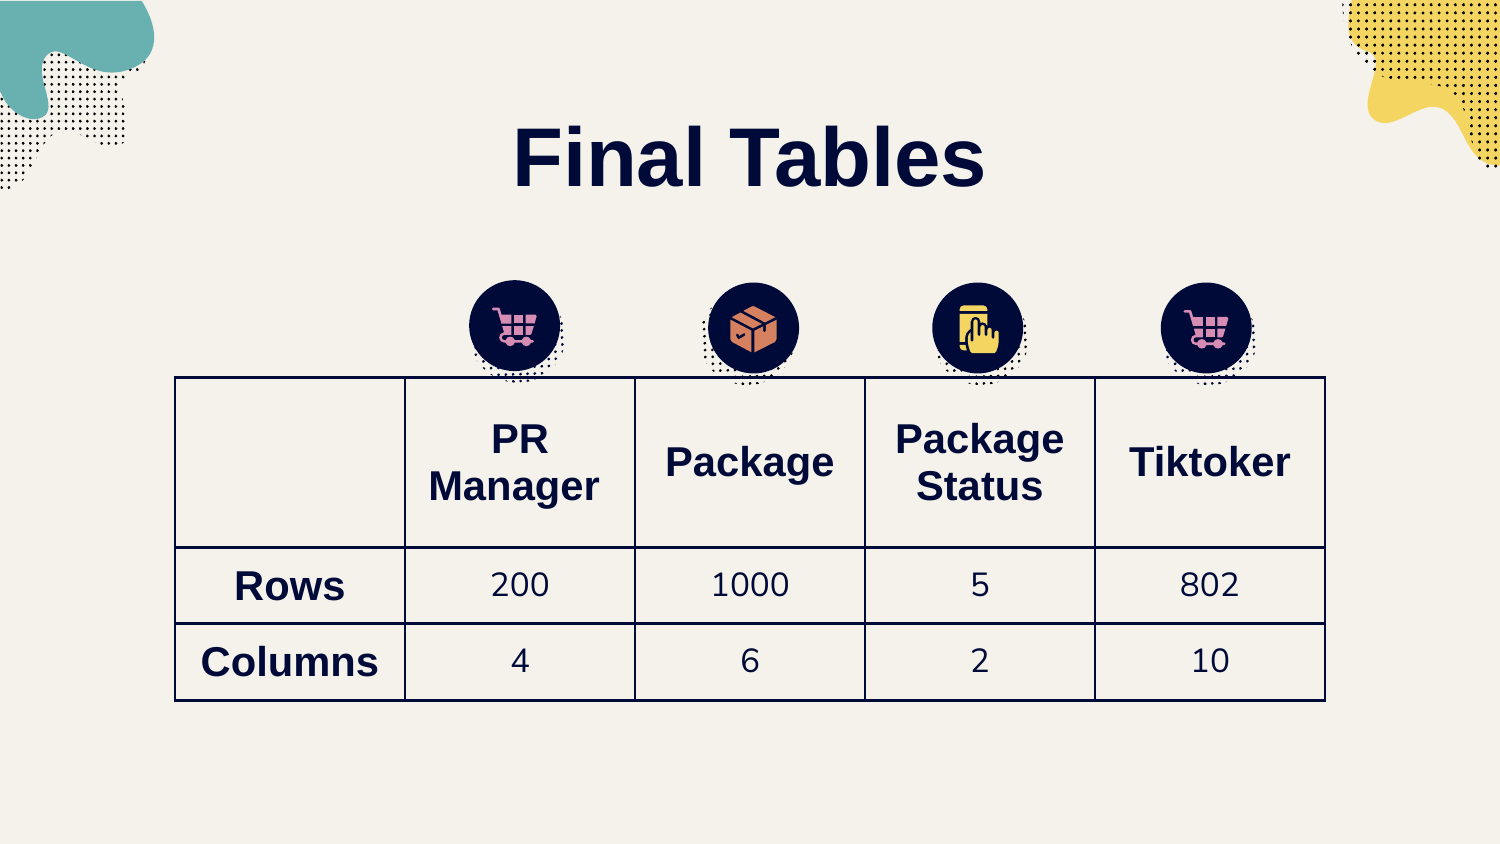

# Final Tables

|  | PR Manager | Package | Package Status | Tiktoker |
| --- | --- | --- | --- | --- |
| Rows | 200 | 1000 | 5 | 802 |
| Columns | 4 | 6 | 2 | 10 |